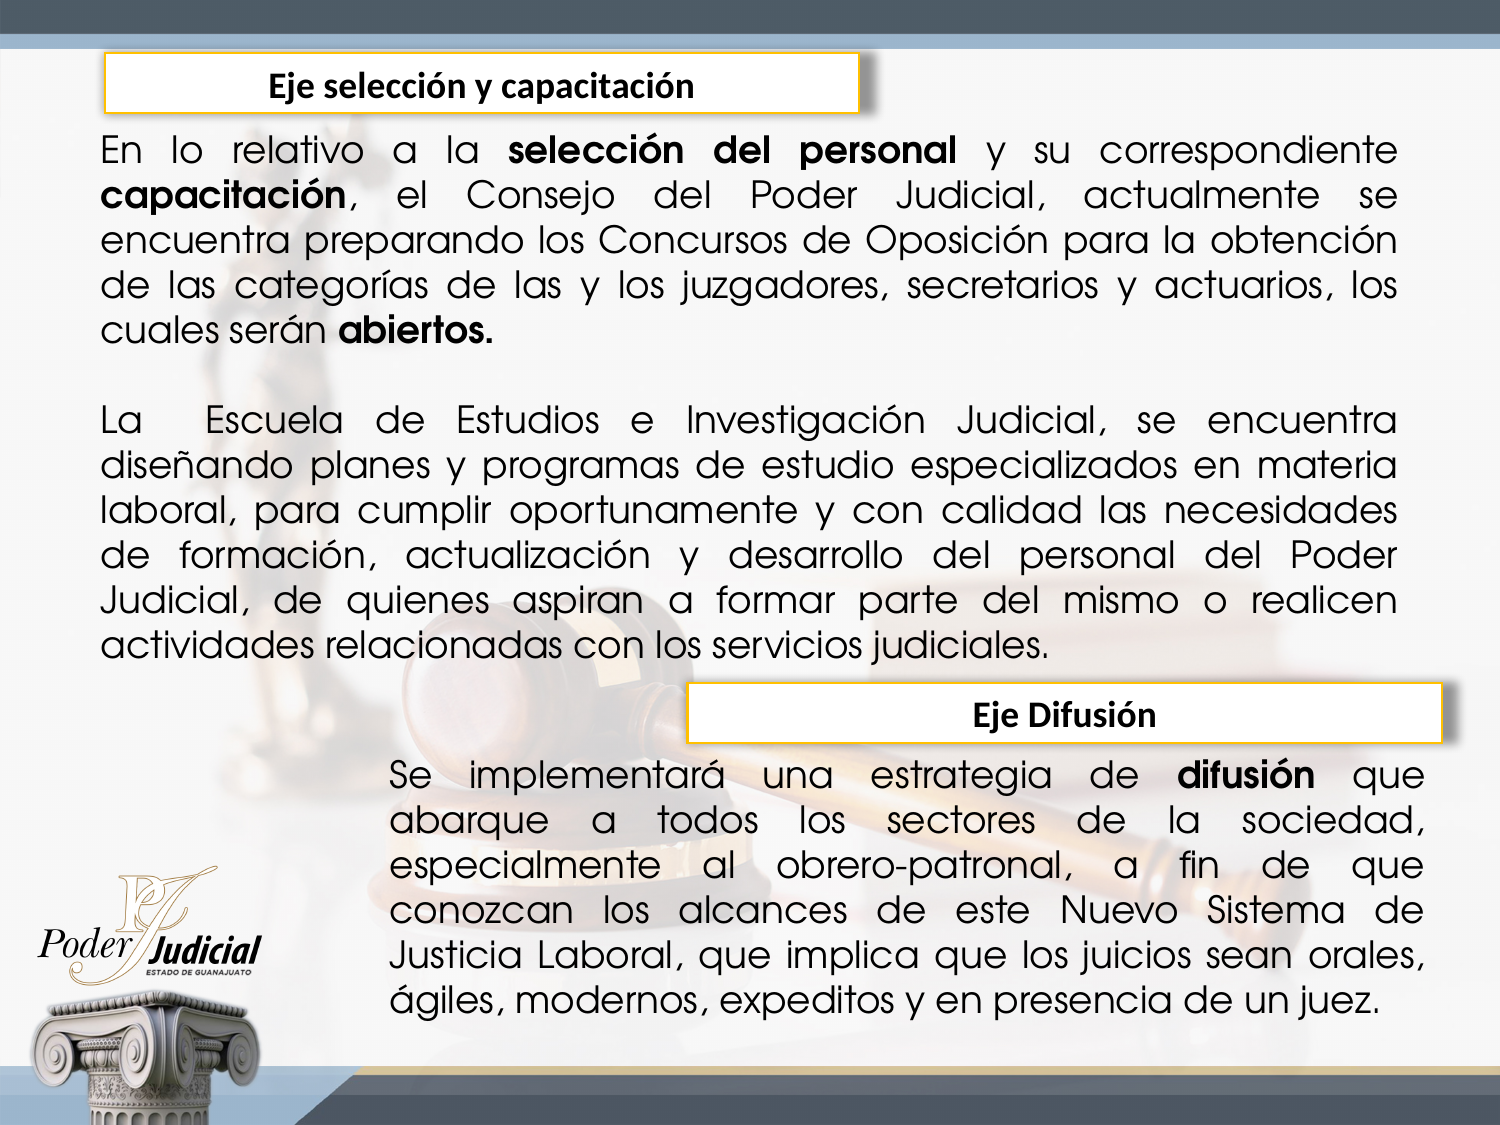

Eje selección y capacitación
En lo relativo a la selección del personal y su correspondiente capacitación, el Consejo del Poder Judicial, actualmente se encuentra preparando los Concursos de Oposición para la obtención de las categorías de las y los juzgadores, secretarios y actuarios, los cuales serán abiertos.

La  Escuela de Estudios e Investigación Judicial, se encuentra diseñando planes y programas de estudio especializados en materia laboral, para cumplir oportunamente y con calidad las necesidades de formación, actualización y desarrollo del personal del Poder Judicial, de quienes aspiran a formar parte del mismo o realicen actividades relacionadas con los servicios judiciales.

Eje Difusión
Se implementará una estrategia de difusión que abarque a todos los sectores de la sociedad, especialmente al obrero-patronal, a fin de que conozcan los alcances de este Nuevo Sistema de Justicia Laboral, que implica que los juicios sean orales, ágiles, modernos, expeditos y en presencia de un juez.